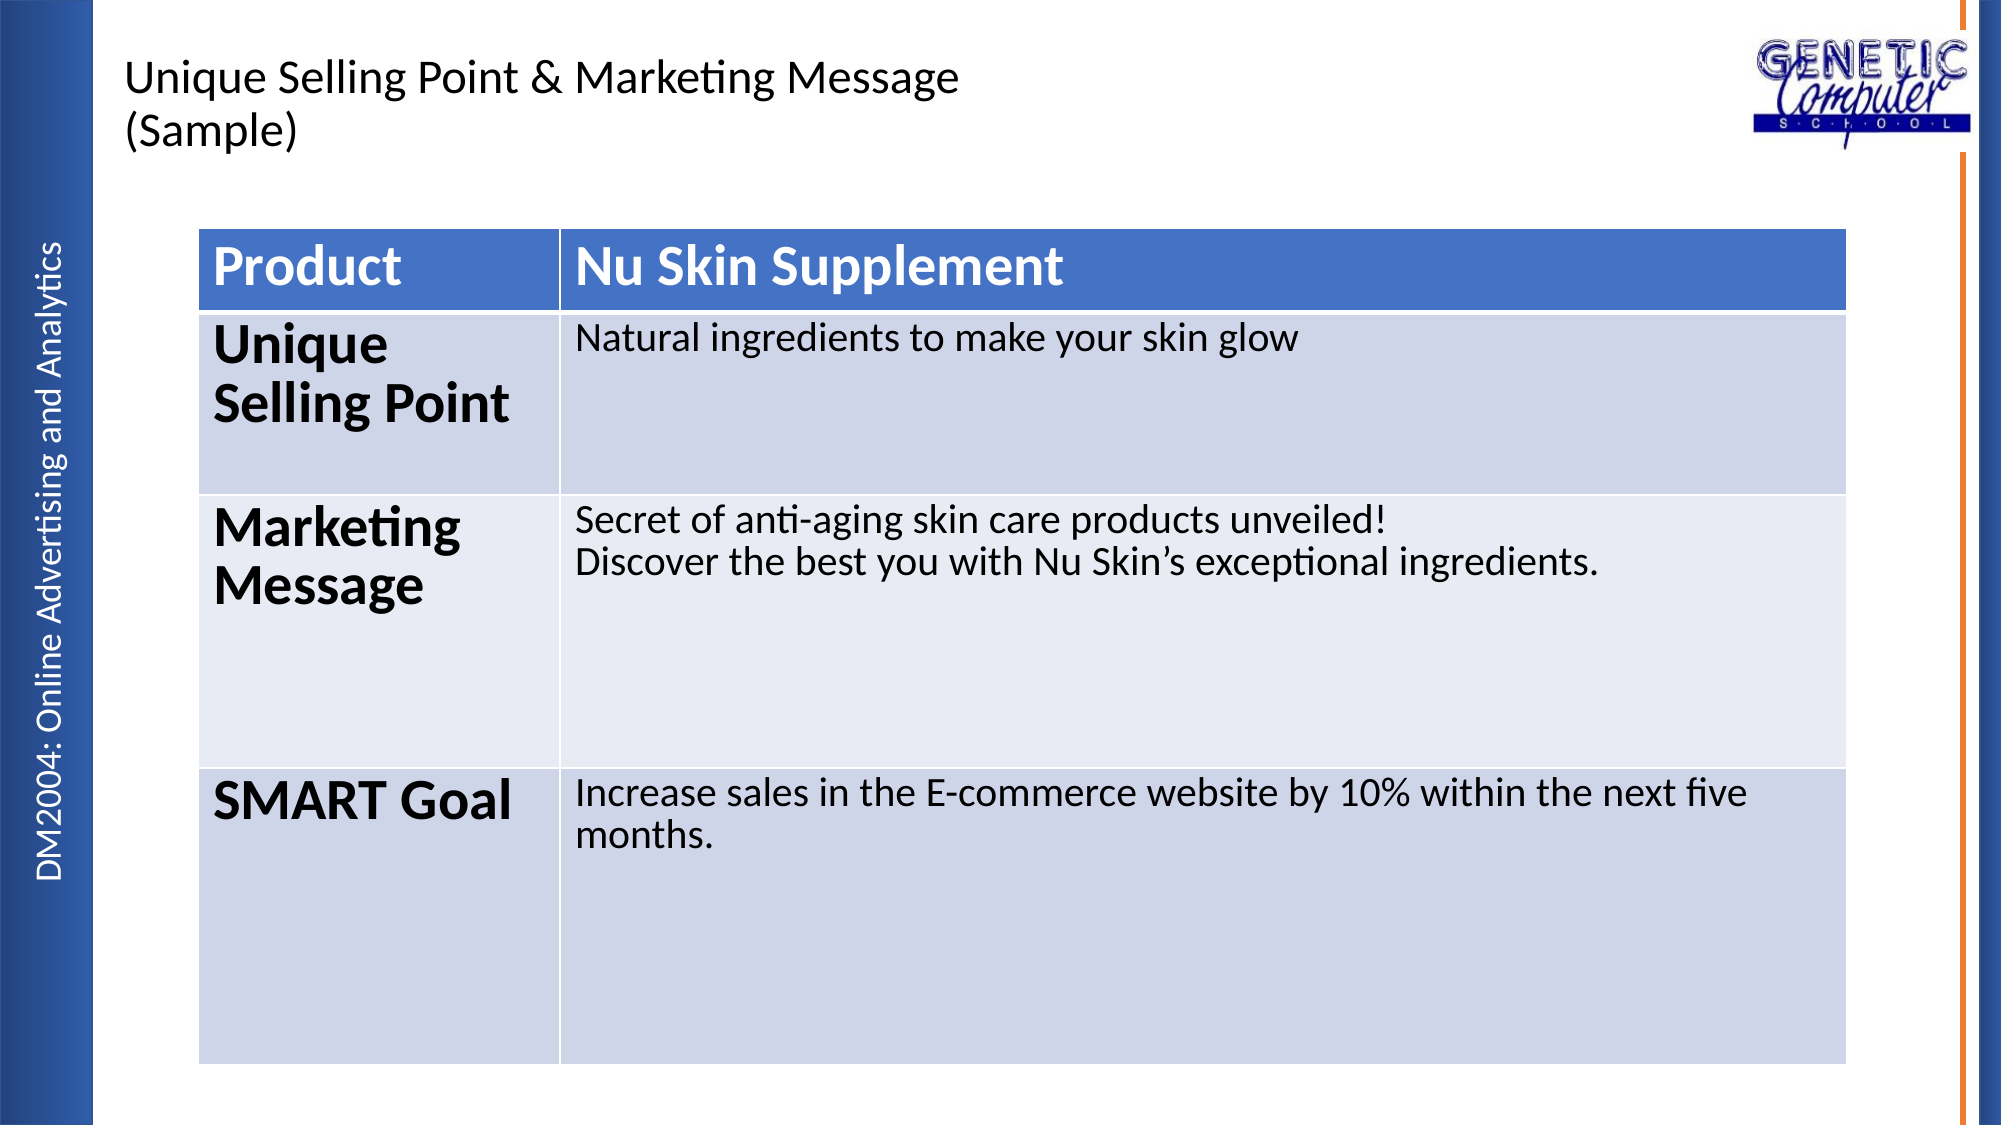

# Unique Selling Point & Marketing Message (Sample)
| Product | Nu Skin Supplement |
| --- | --- |
| Unique Selling Point | Natural ingredients to make your skin glow |
| Marketing Message | Secret of anti-aging skin care products unveiled! Discover the best you with Nu Skin’s exceptional ingredients. |
| SMART Goal | Increase sales in the E-commerce website by 10% within the next five months. |